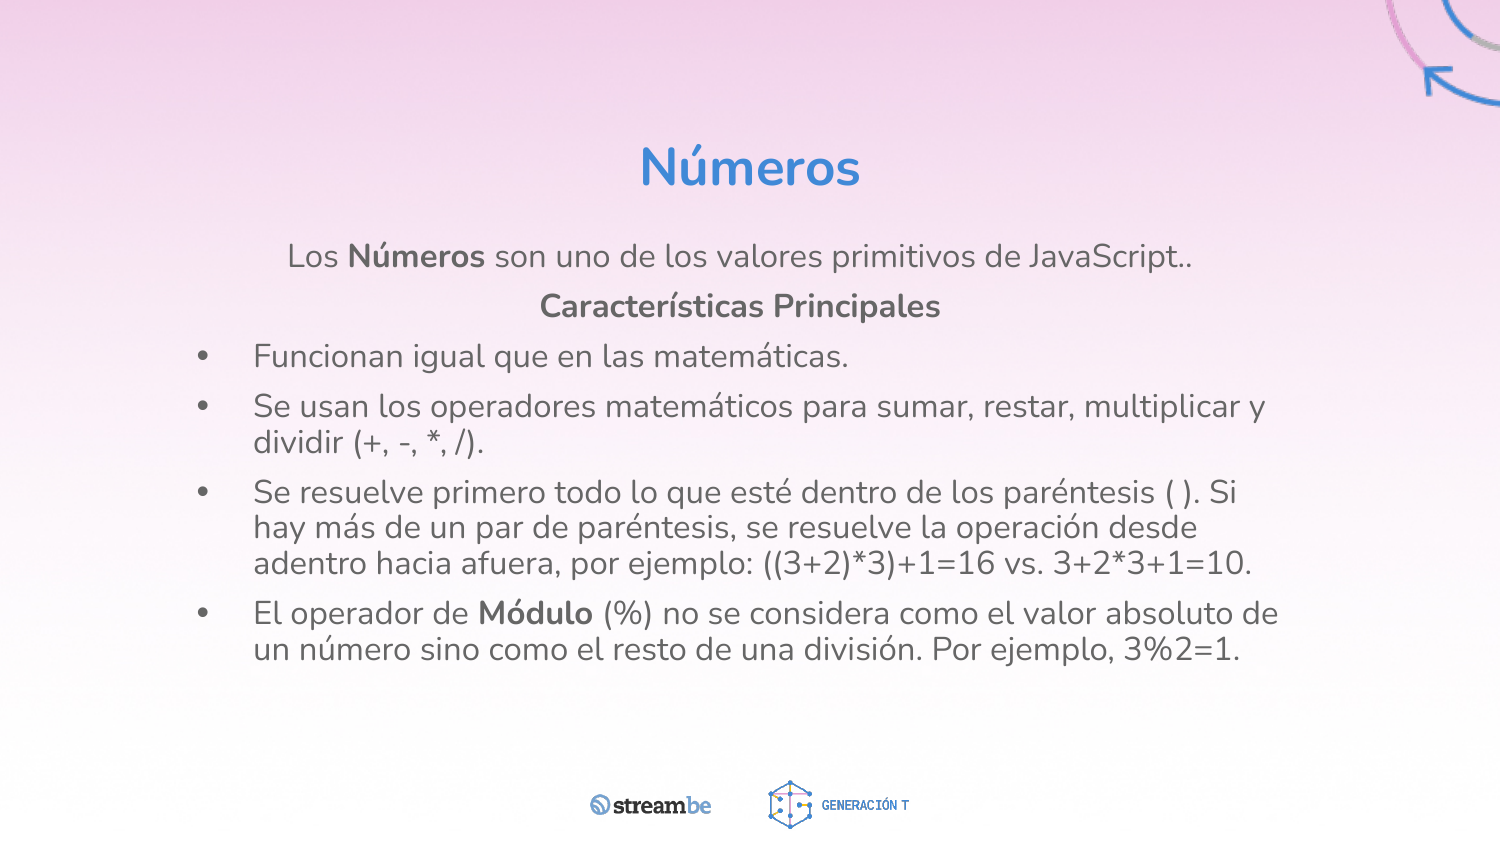

# Números
Los Números son uno de los valores primitivos de JavaScript..
Características Principales
Funcionan igual que en las matemáticas.
Se usan los operadores matemáticos para sumar, restar, multiplicar y dividir (+, -, *, /).
Se resuelve primero todo lo que esté dentro de los paréntesis ( ). Si hay más de un par de paréntesis, se resuelve la operación desde adentro hacia afuera, por ejemplo: ((3+2)*3)+1=16 vs. 3+2*3+1=10.
El operador de Módulo (%) no se considera como el valor absoluto de un número sino como el resto de una división. Por ejemplo, 3%2=1.